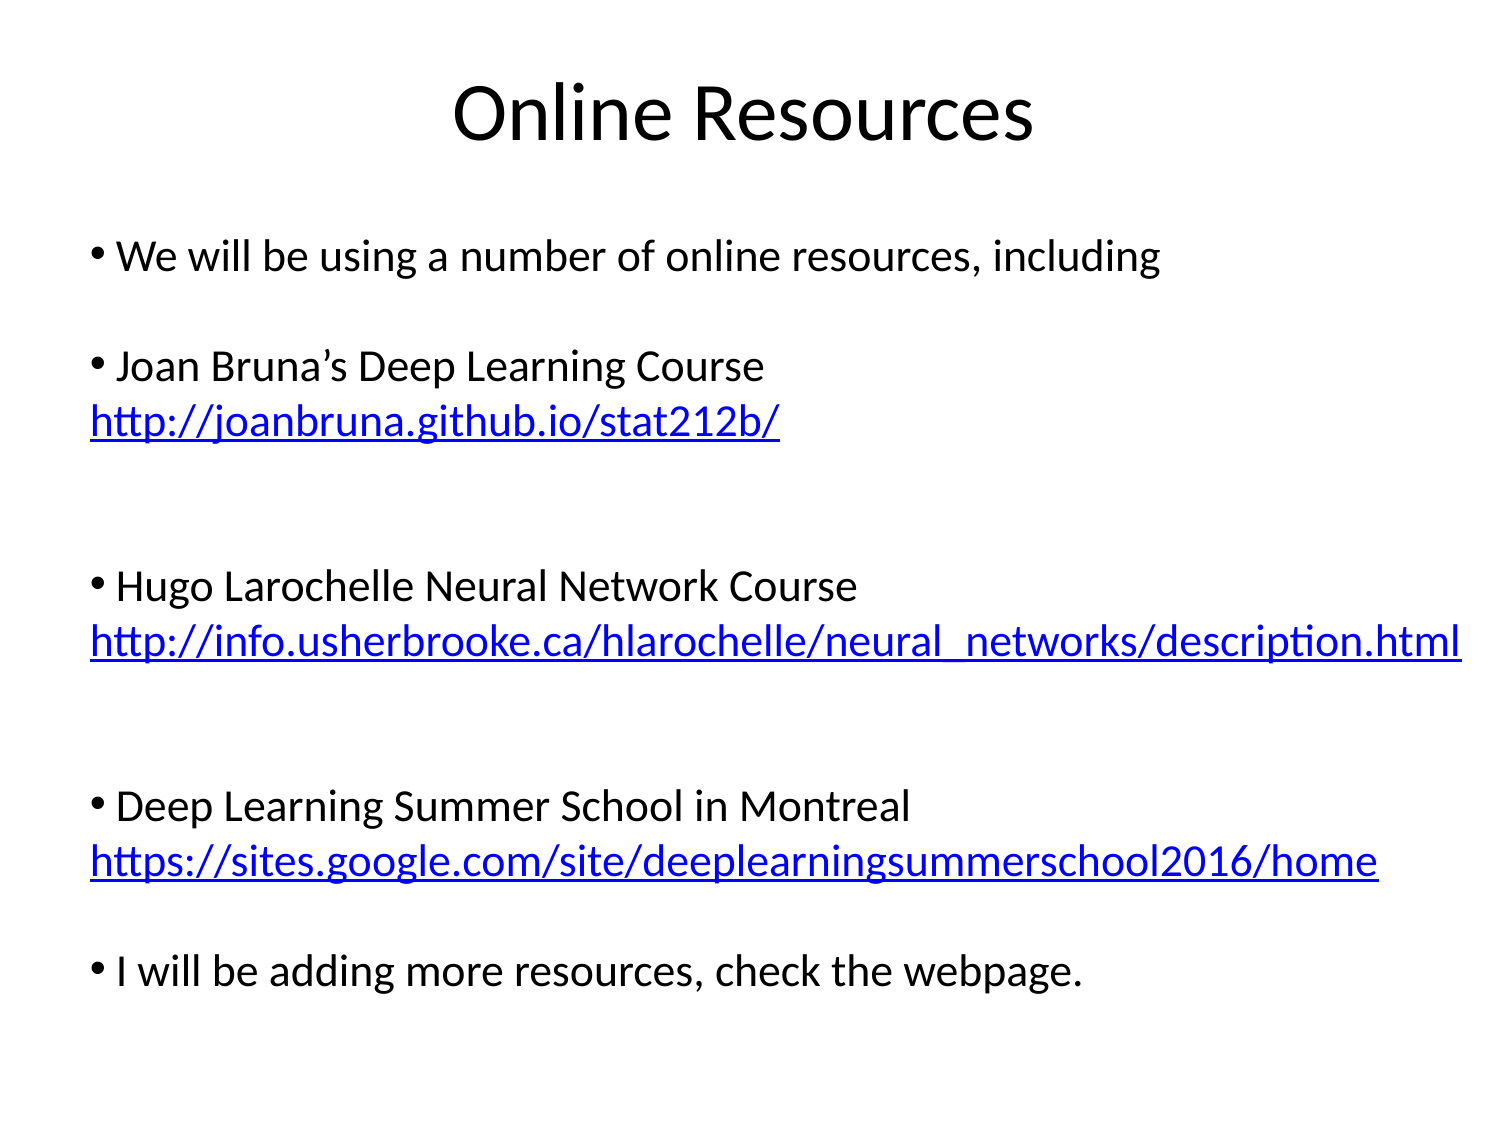

Online Resources
 We will be using a number of online resources, including

 Joan Bruna’s Deep Learning Course
http://joanbruna.github.io/stat212b/

 Hugo Larochelle Neural Network Course
http://info.usherbrooke.ca/hlarochelle/neural_networks/description.html

 Deep Learning Summer School in Montreal
https://sites.google.com/site/deeplearningsummerschool2016/home

 I will be adding more resources, check the webpage.